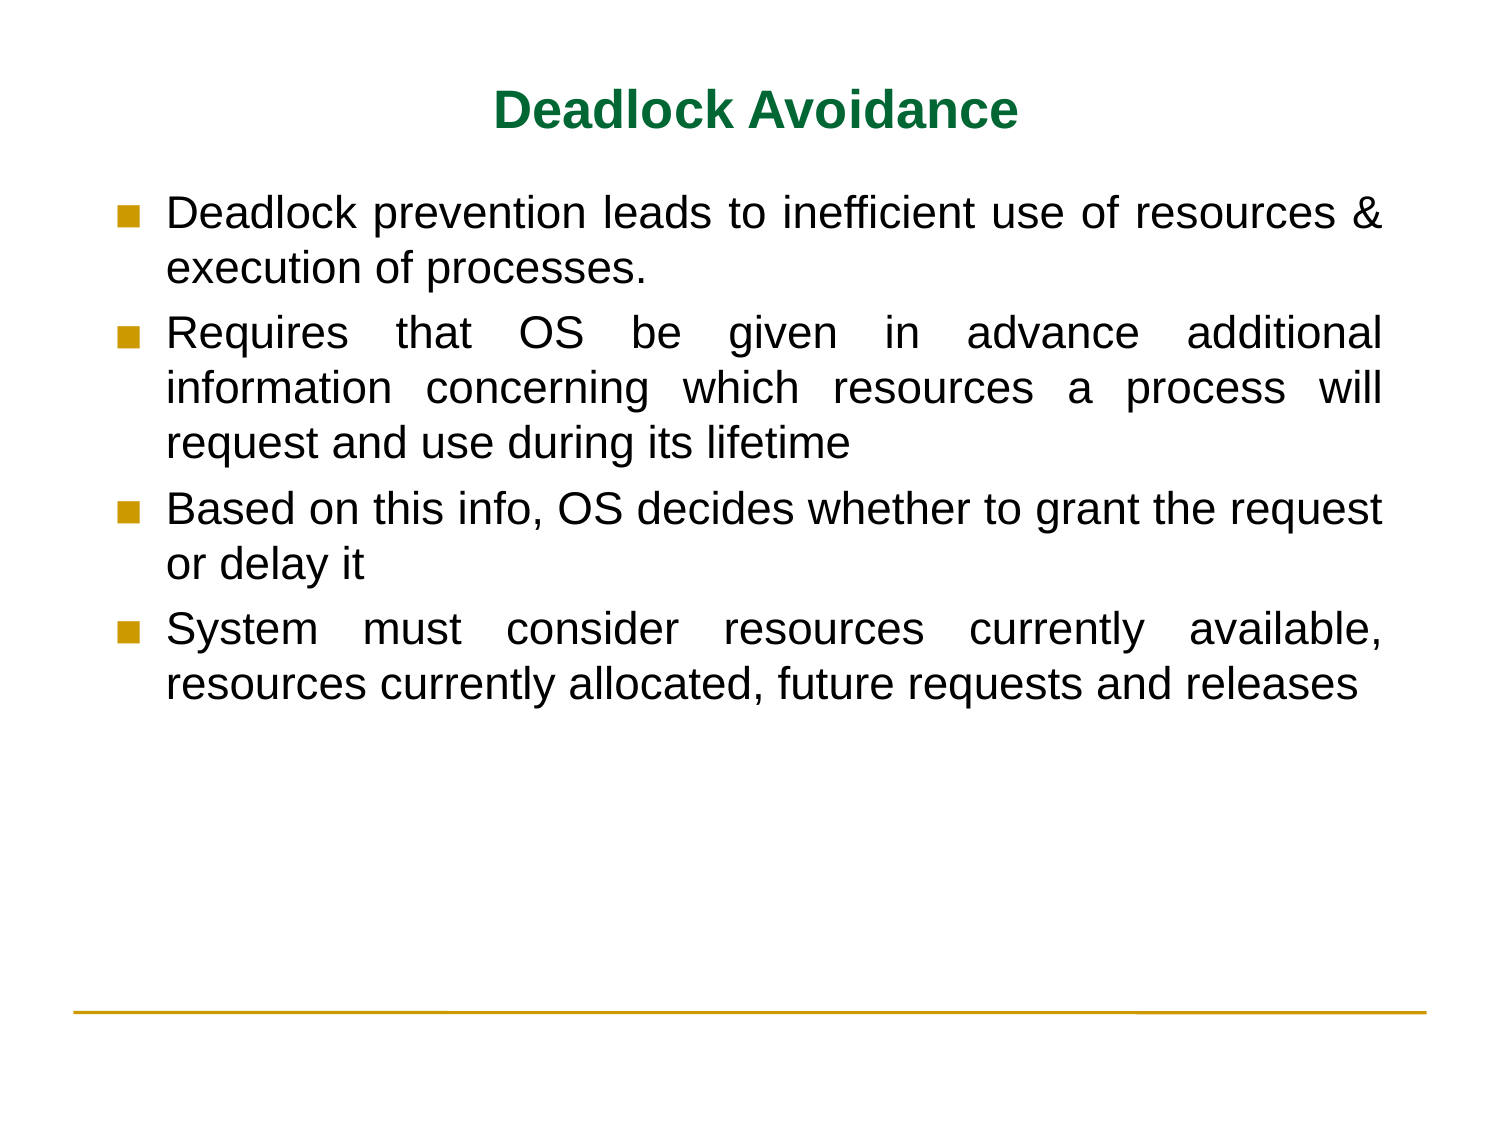

Deadlock Avoidance
Deadlock prevention leads to inefficient use of resources & execution of processes.
Requires that OS be given in advance additional information concerning which resources a process will request and use during its lifetime
Based on this info, OS decides whether to grant the request or delay it
System must consider resources currently available, resources currently allocated, future requests and releases